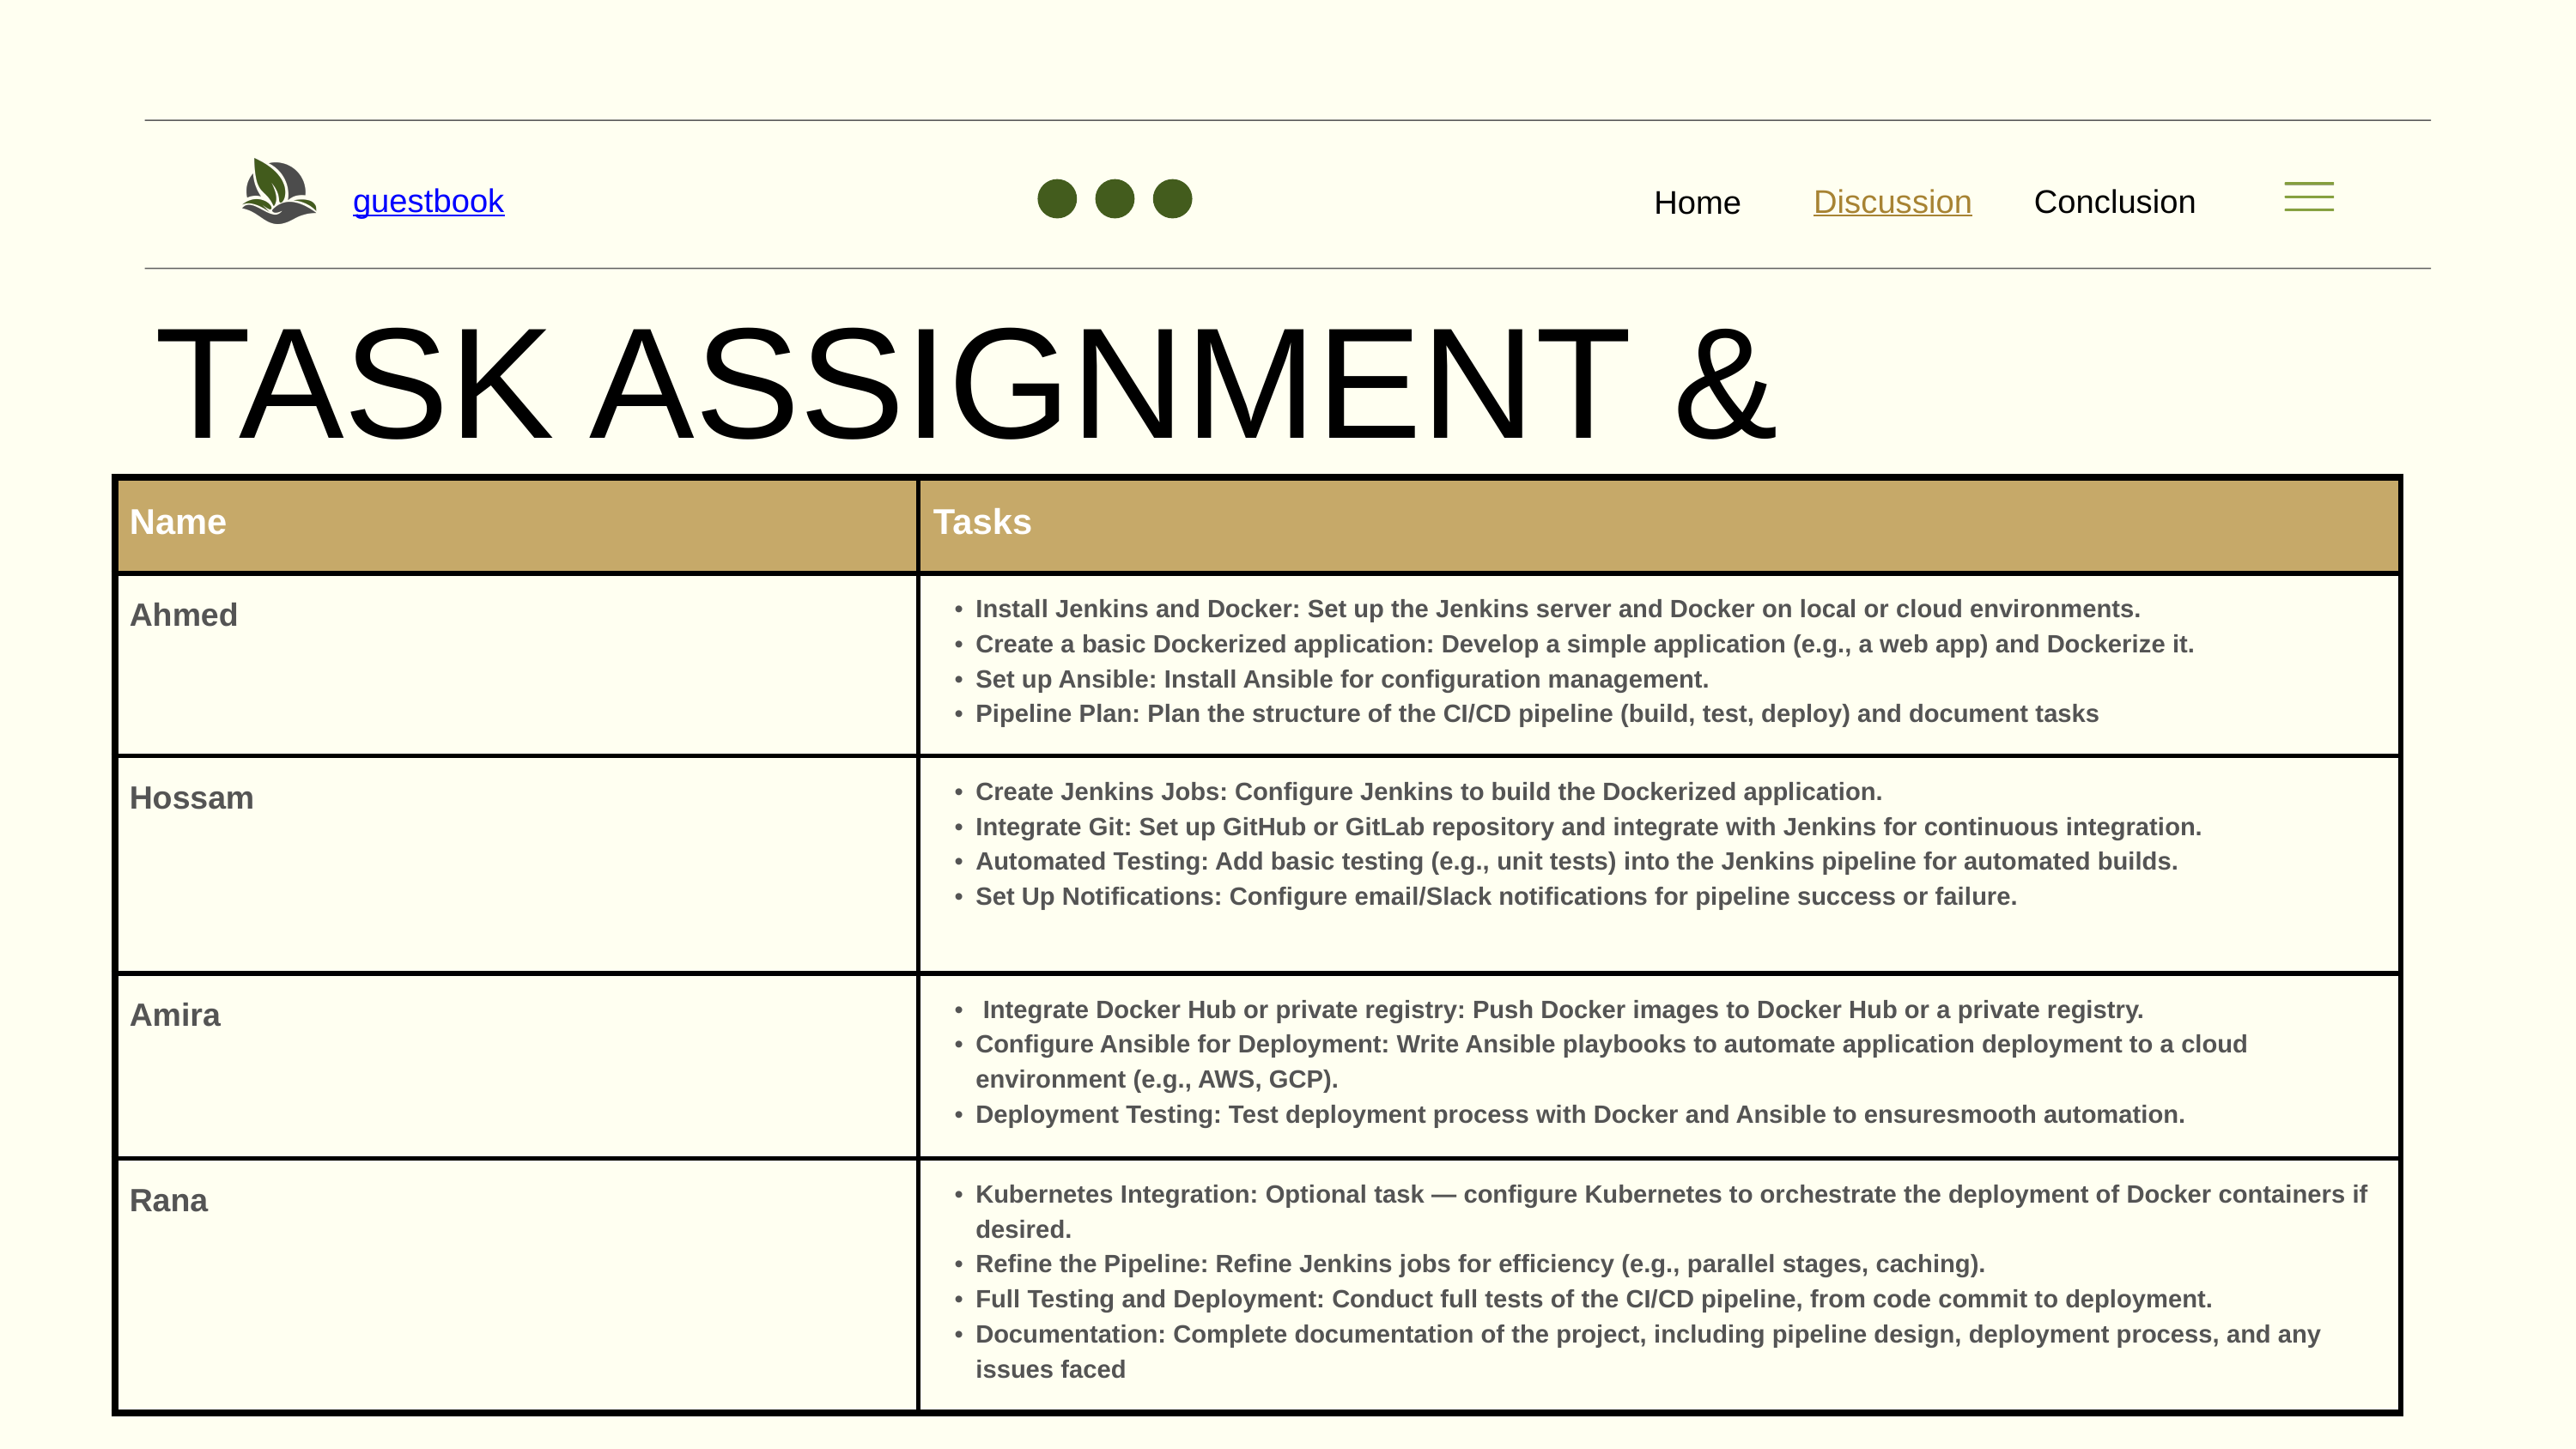

guestbook
Conclusion
Discussion
Home

TASK ASSIGNMENT & ROLES
| Name | Tasks |
| --- | --- |
| Ahmed | Install Jenkins and Docker: Set up the Jenkins server and Docker on local or cloud environments. Create a basic Dockerized application: Develop a simple application (e.g., a web app) and Dockerize it. Set up Ansible: Install Ansible for configuration management. Pipeline Plan: Plan the structure of the CI/CD pipeline (build, test, deploy) and document tasks |
| Hossam | Create Jenkins Jobs: Configure Jenkins to build the Dockerized application. Integrate Git: Set up GitHub or GitLab repository and integrate with Jenkins for continuous integration. Automated Testing: Add basic testing (e.g., unit tests) into the Jenkins pipeline for automated builds. Set Up Notifications: Configure email/Slack notifications for pipeline success or failure. |
| Amira | Integrate Docker Hub or private registry: Push Docker images to Docker Hub or a private registry. Configure Ansible for Deployment: Write Ansible playbooks to automate application deployment to a cloud environment (e.g., AWS, GCP). Deployment Testing: Test deployment process with Docker and Ansible to ensuresmooth automation. |
| Rana | Kubernetes Integration: Optional task — configure Kubernetes to orchestrate the deployment of Docker containers if desired. Refine the Pipeline: Refine Jenkins jobs for efficiency (e.g., parallel stages, caching). Full Testing and Deployment: Conduct full tests of the CI/CD pipeline, from code commit to deployment. Documentation: Complete documentation of the project, including pipeline design, deployment process, and any issues faced |